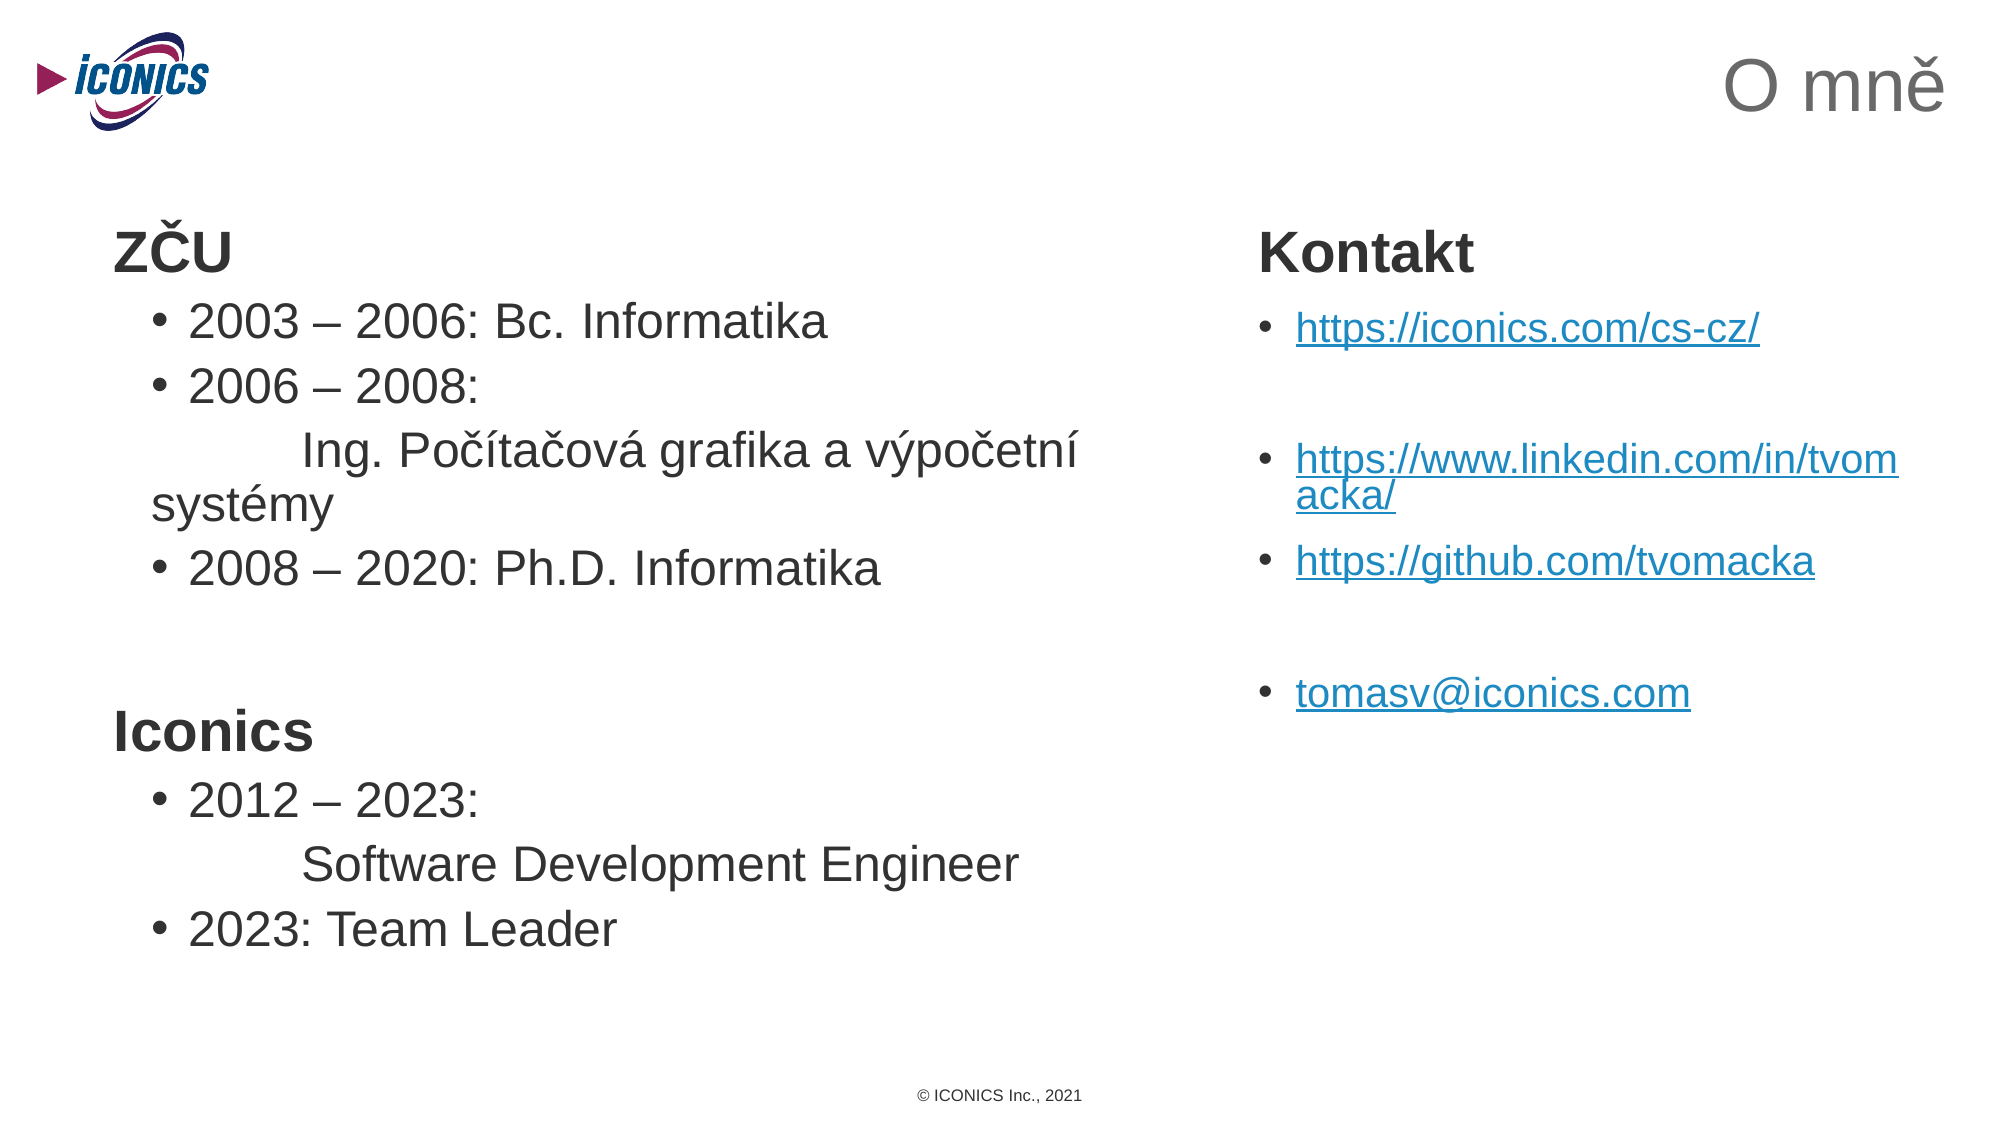

# O mně
ZČU
2003 – 2006: Bc. Informatika
2006 – 2008:
	Ing. Počítačová grafika a výpočetní systémy
2008 – 2020: Ph.D. Informatika

Iconics
2012 – 2023:
	Software Development Engineer
2023: Team Leader
Kontakt
https://iconics.com/cs-cz/

https://www.linkedin.com/in/tvomacka/
https://github.com/tvomacka

tomasv@iconics.com